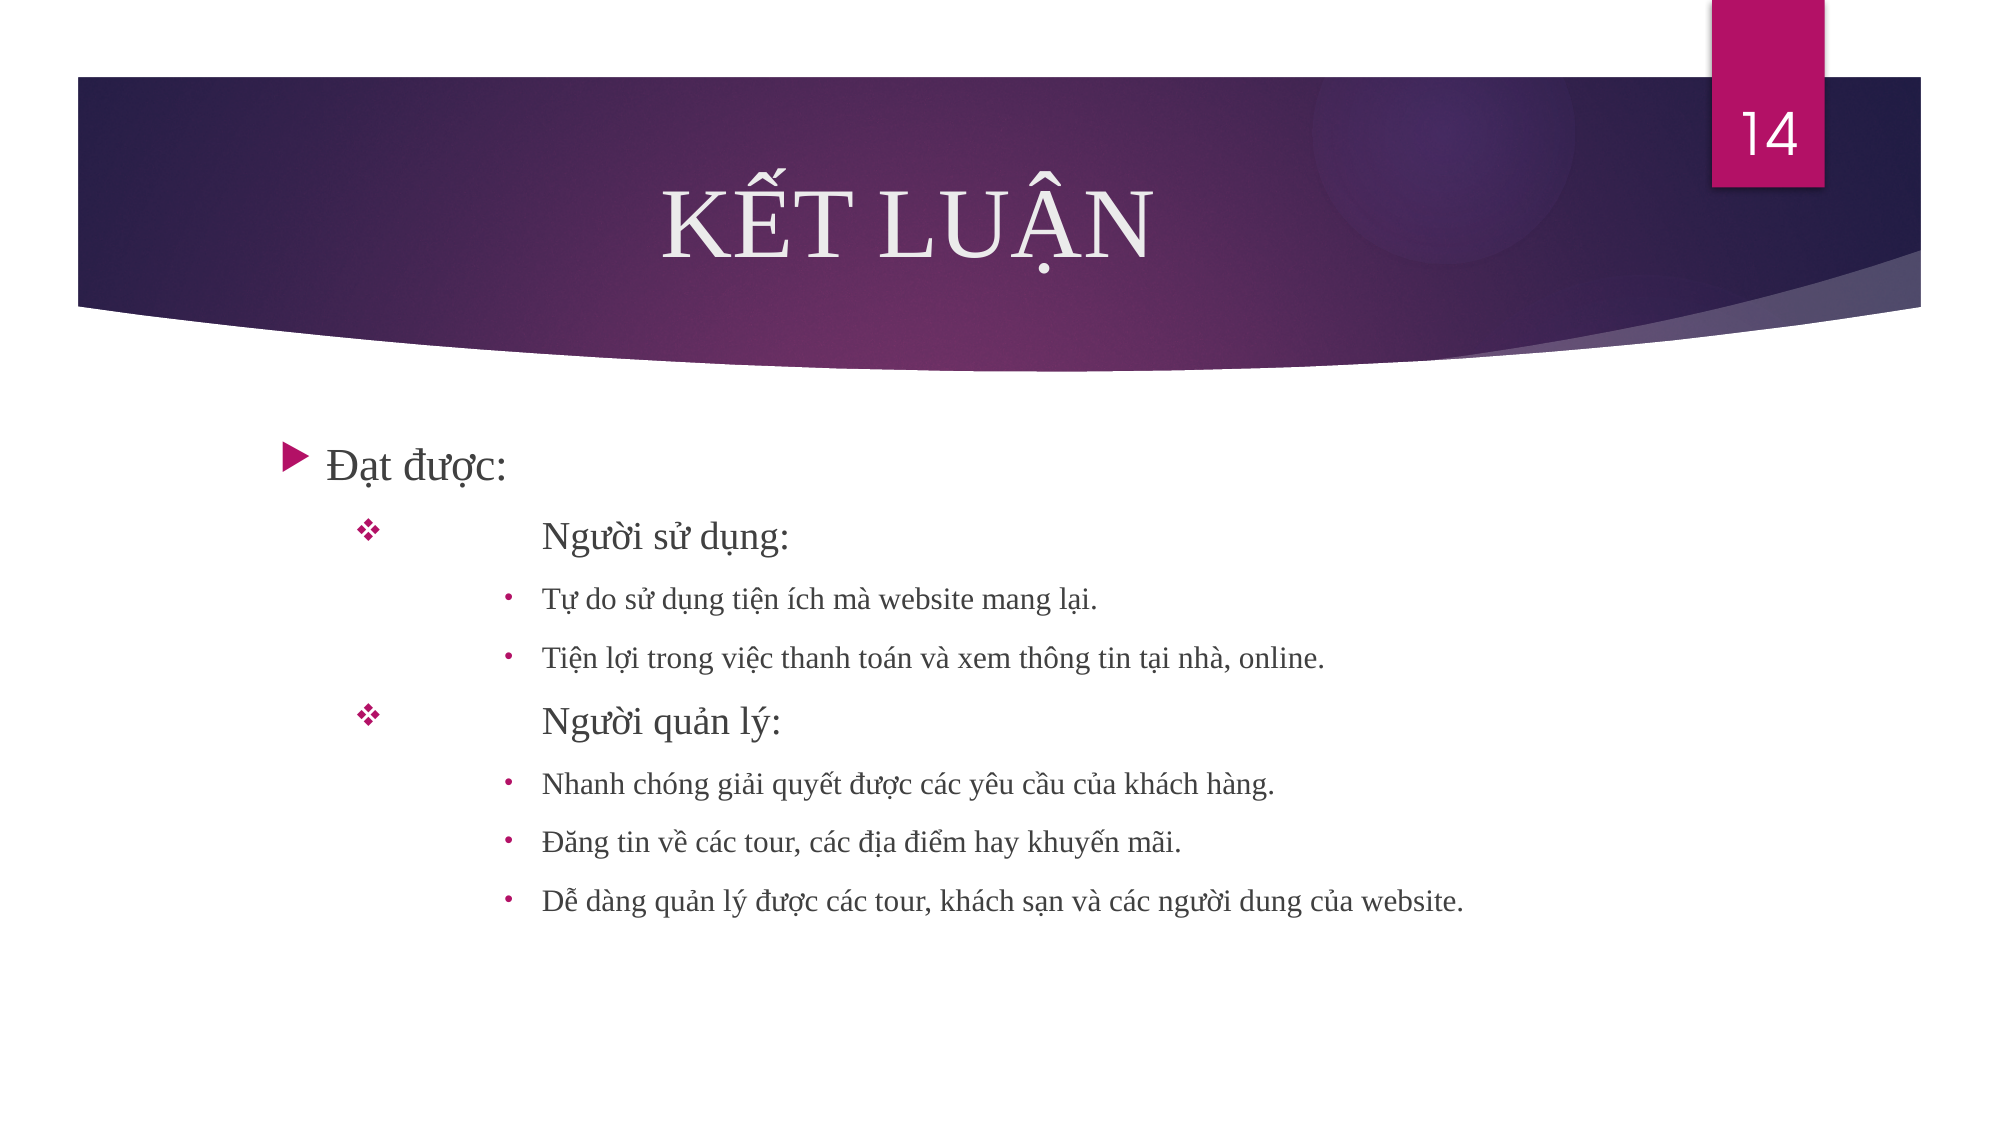

14
# KẾT LUẬN
Đạt được:
	Người sử dụng:
Tự do sử dụng tiện ích mà website mang lại.
Tiện lợi trong việc thanh toán và xem thông tin tại nhà, online.
	Người quản lý:
Nhanh chóng giải quyết được các yêu cầu của khách hàng.
Đăng tin về các tour, các địa điểm hay khuyến mãi.
Dễ dàng quản lý được các tour, khách sạn và các người dung của website.